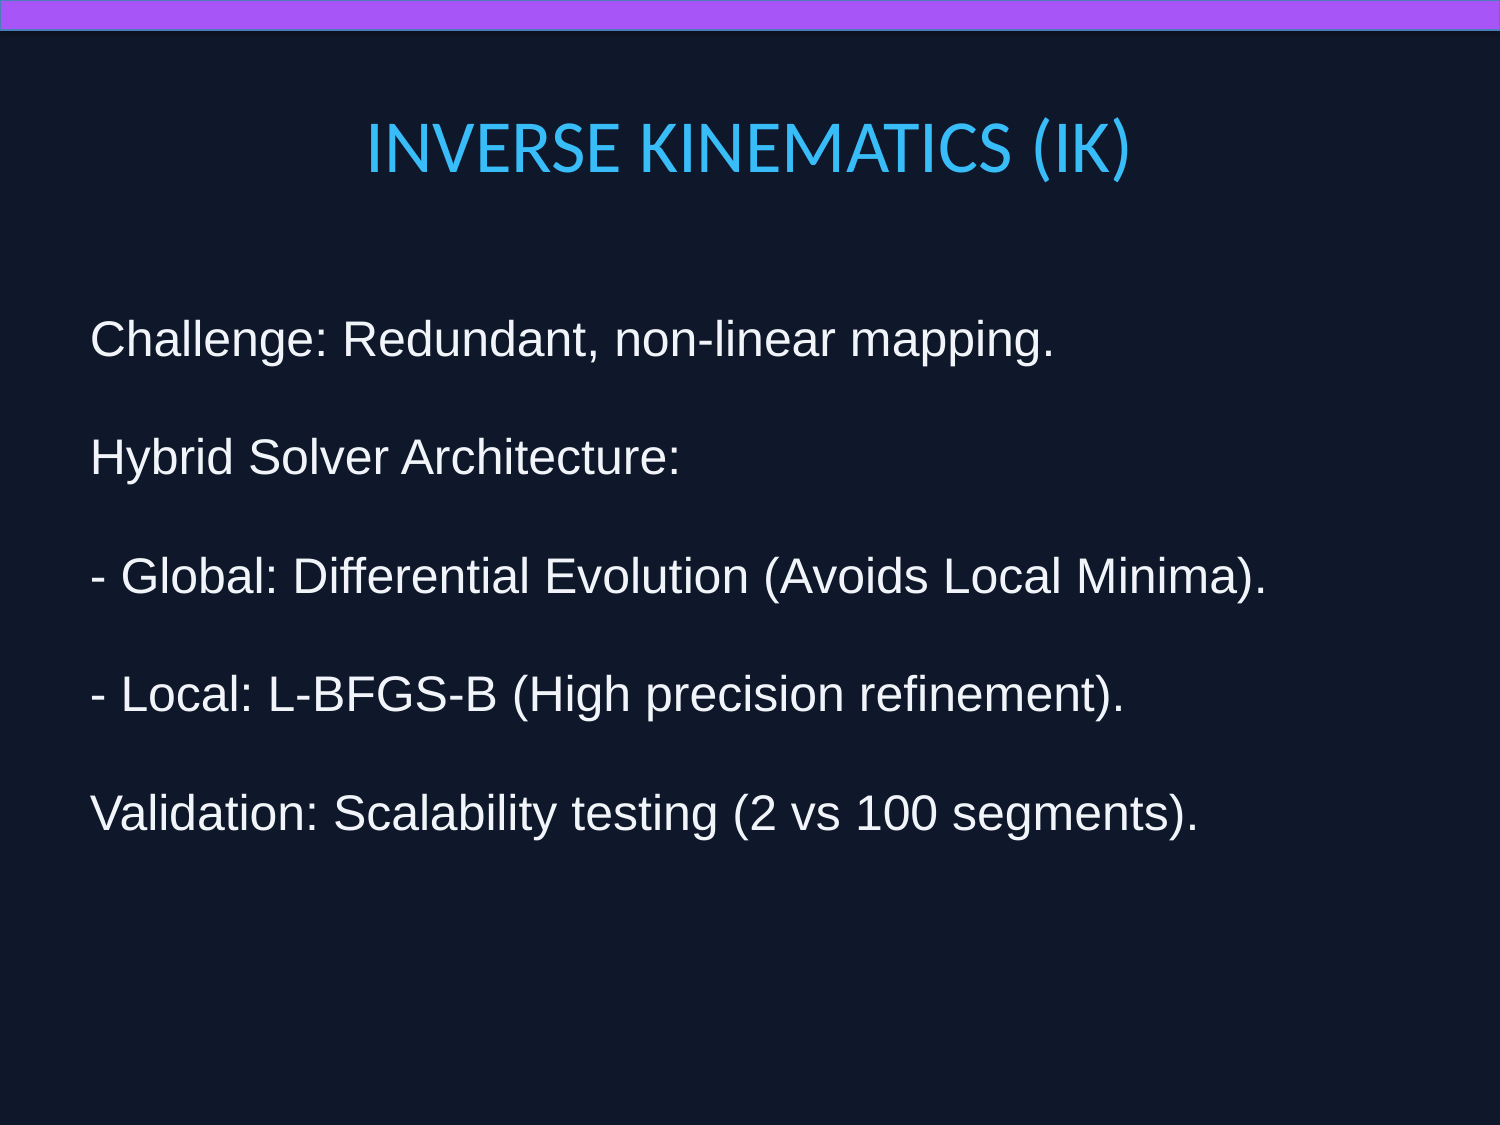

INVERSE KINEMATICS (IK)

Challenge: Redundant, non-linear mapping.
Hybrid Solver Architecture:
- Global: Differential Evolution (Avoids Local Minima).
- Local: L-BFGS-B (High precision refinement).
Validation: Scalability testing (2 vs 100 segments).